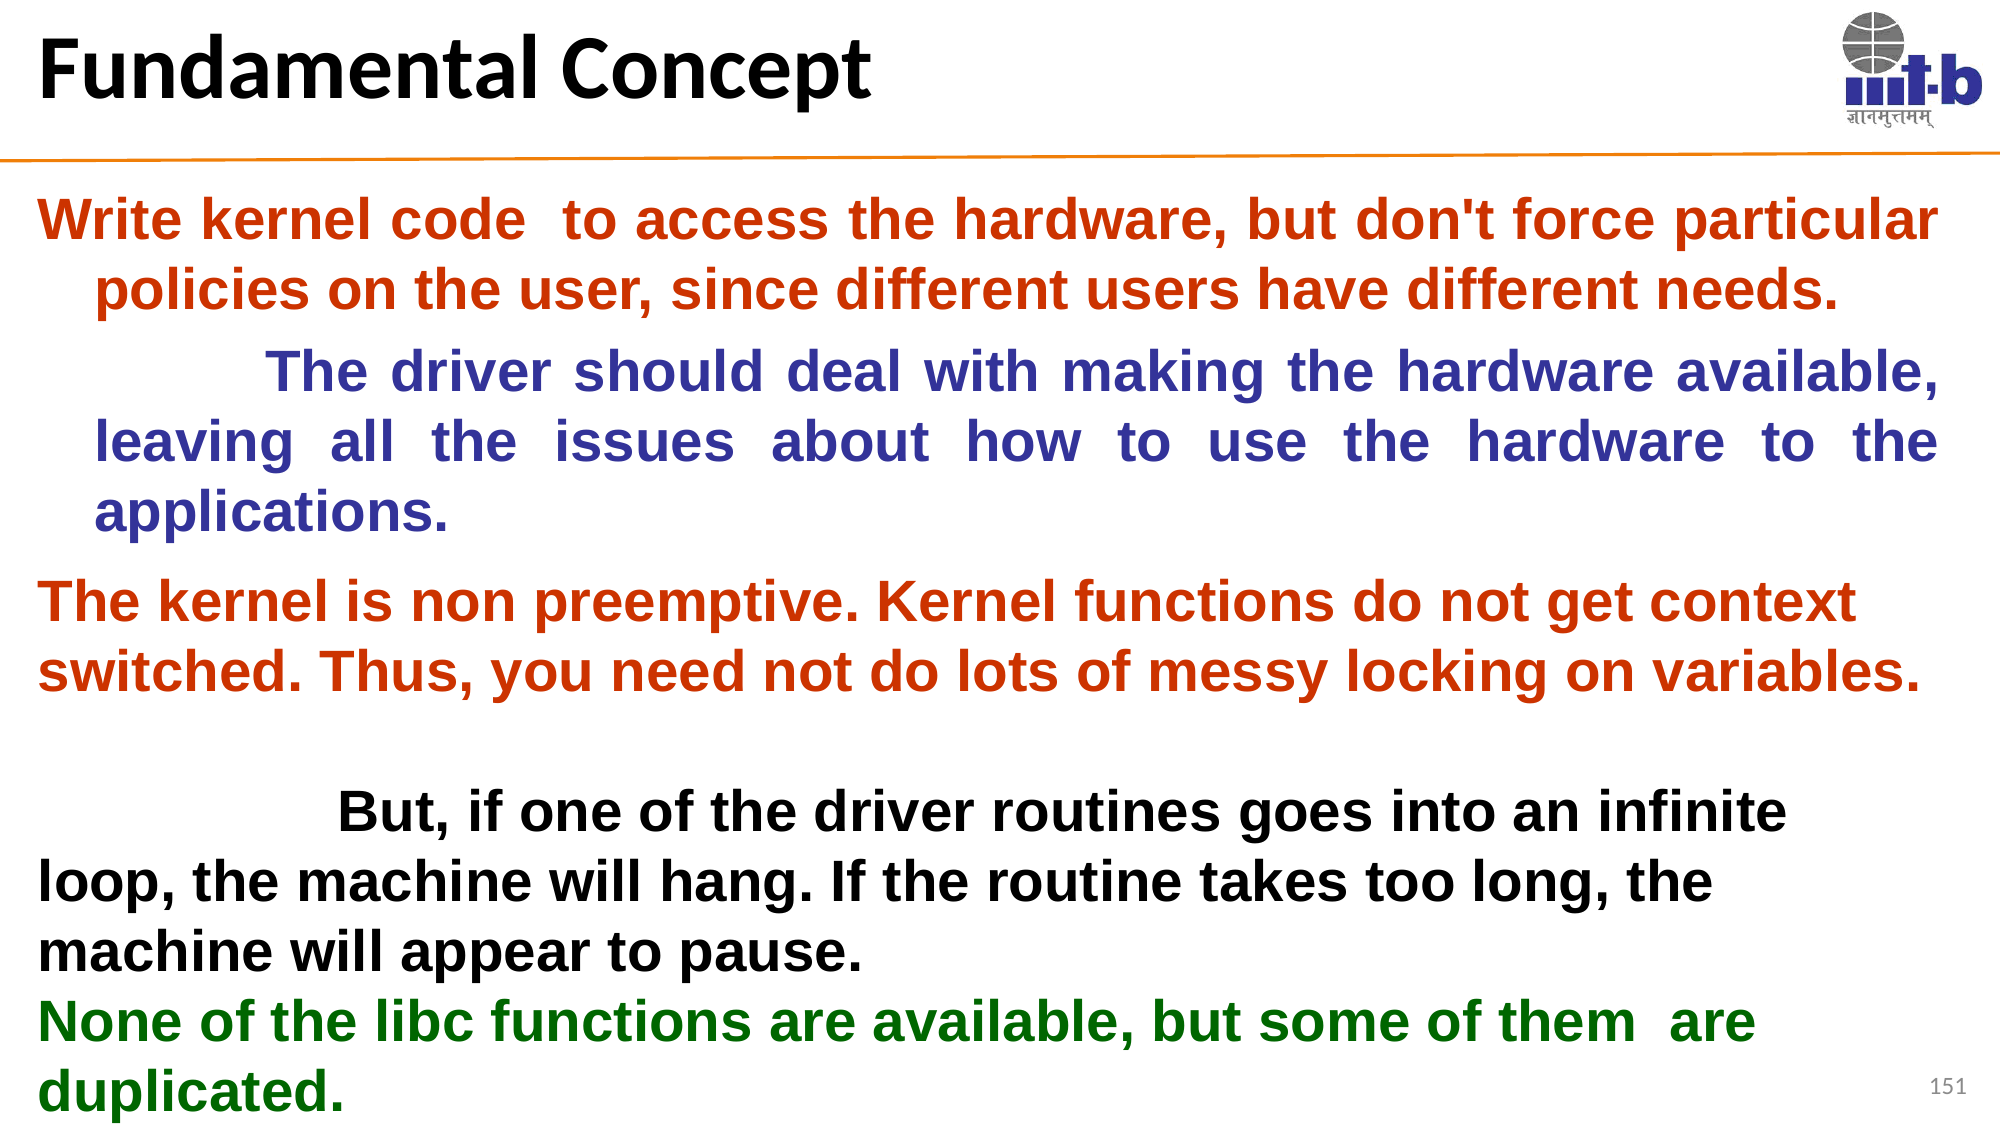

# Fundamental Concept
Write kernel code  to access the hardware, but don't force particular policies on the user, since different users have different needs.
    	The driver should deal with making the hardware available, leaving all the issues about how to use the hardware to the applications.

The kernel is non preemptive. Kernel functions do not get context switched. Thus, you need not do lots of messy locking on variables.

		But, if one of the driver routines goes into an infinite loop, the machine will hang. If the routine takes too long, the machine will appear to pause.
None of the libc functions are available, but some of them  are duplicated.

151